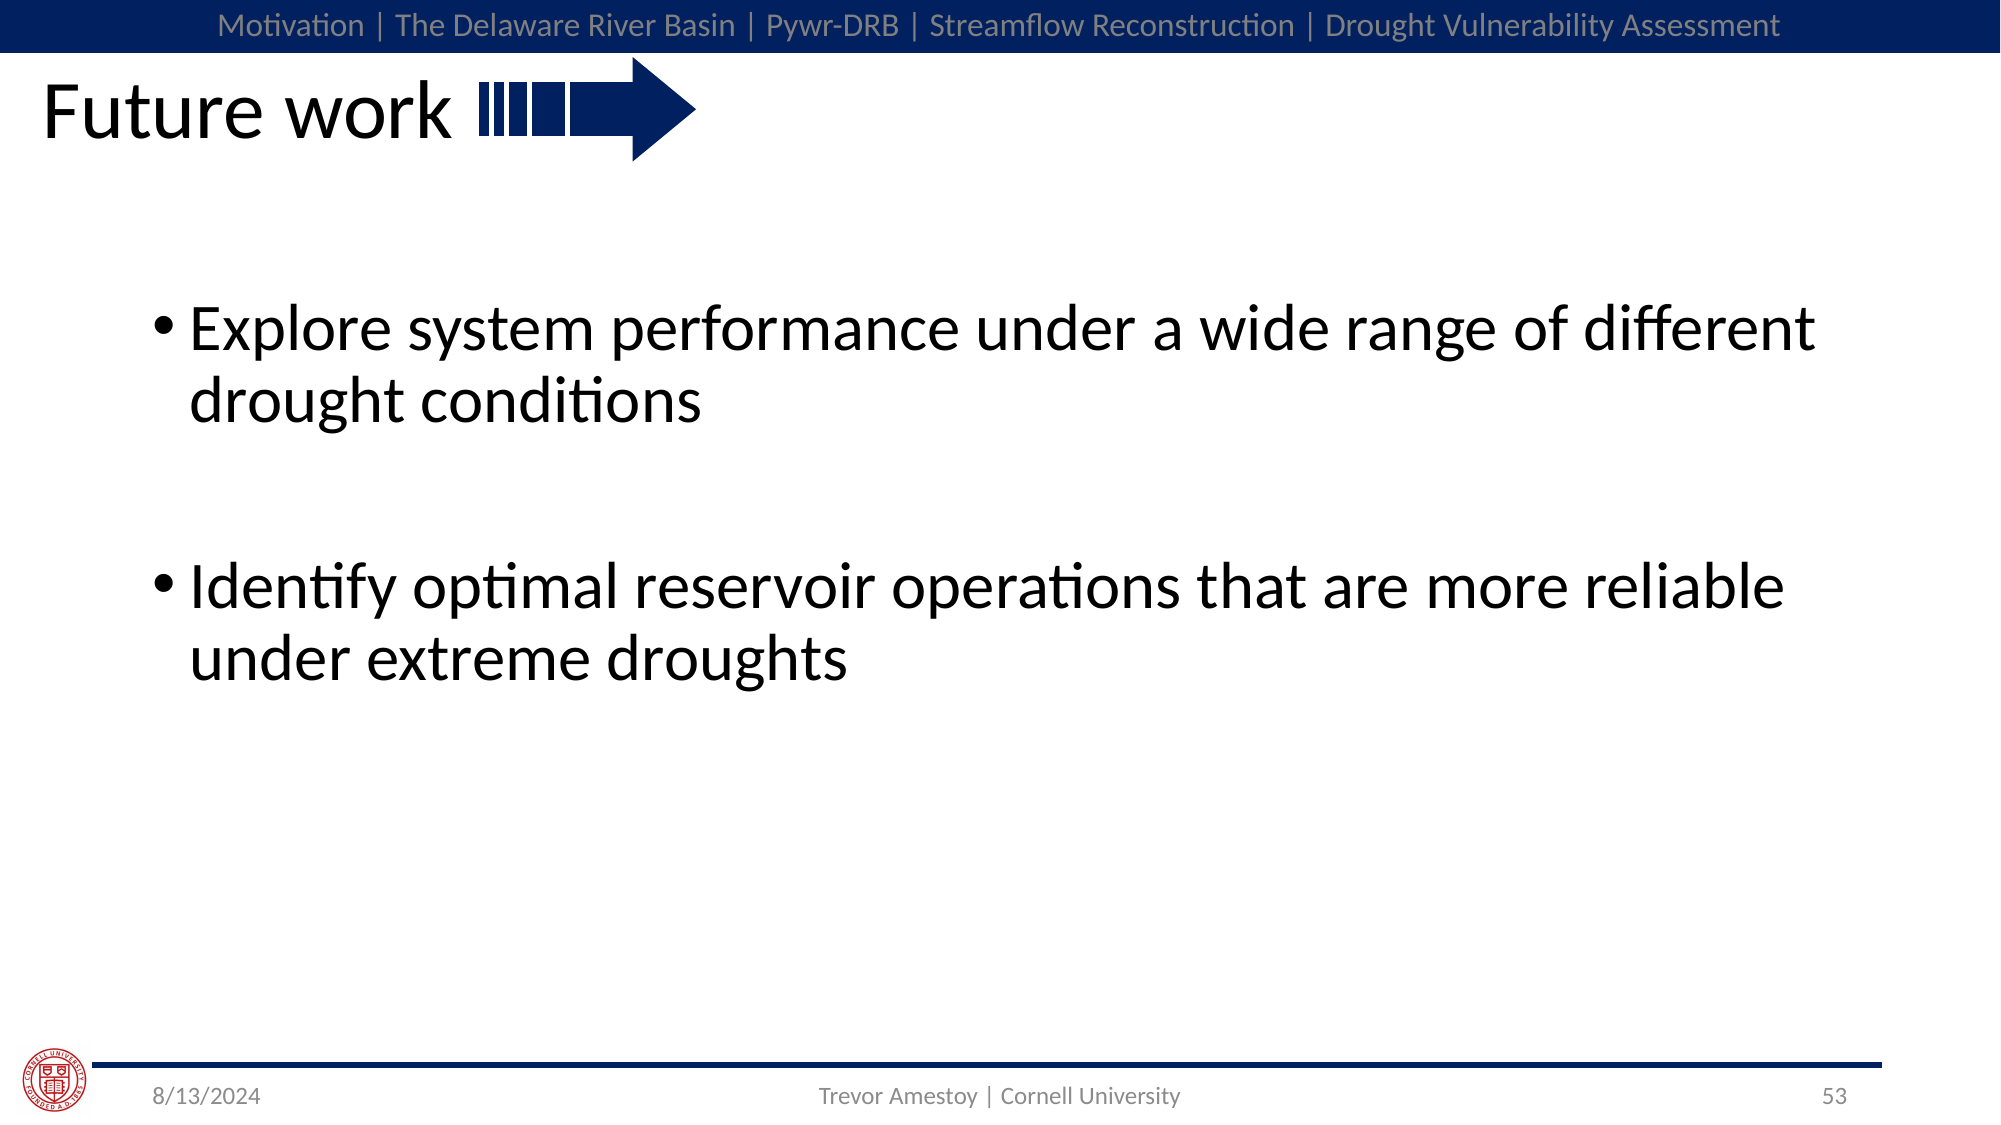

Motivation | The Delaware River Basin | Pywr-DRB | Streamflow Reconstruction | Drought Vulnerability Assessment
# Future work

Explore system performance under a wide range of different drought conditions

Identify optimal reservoir operations that are more reliable under extreme droughts
8/13/2024
Trevor Amestoy | Cornell University
53